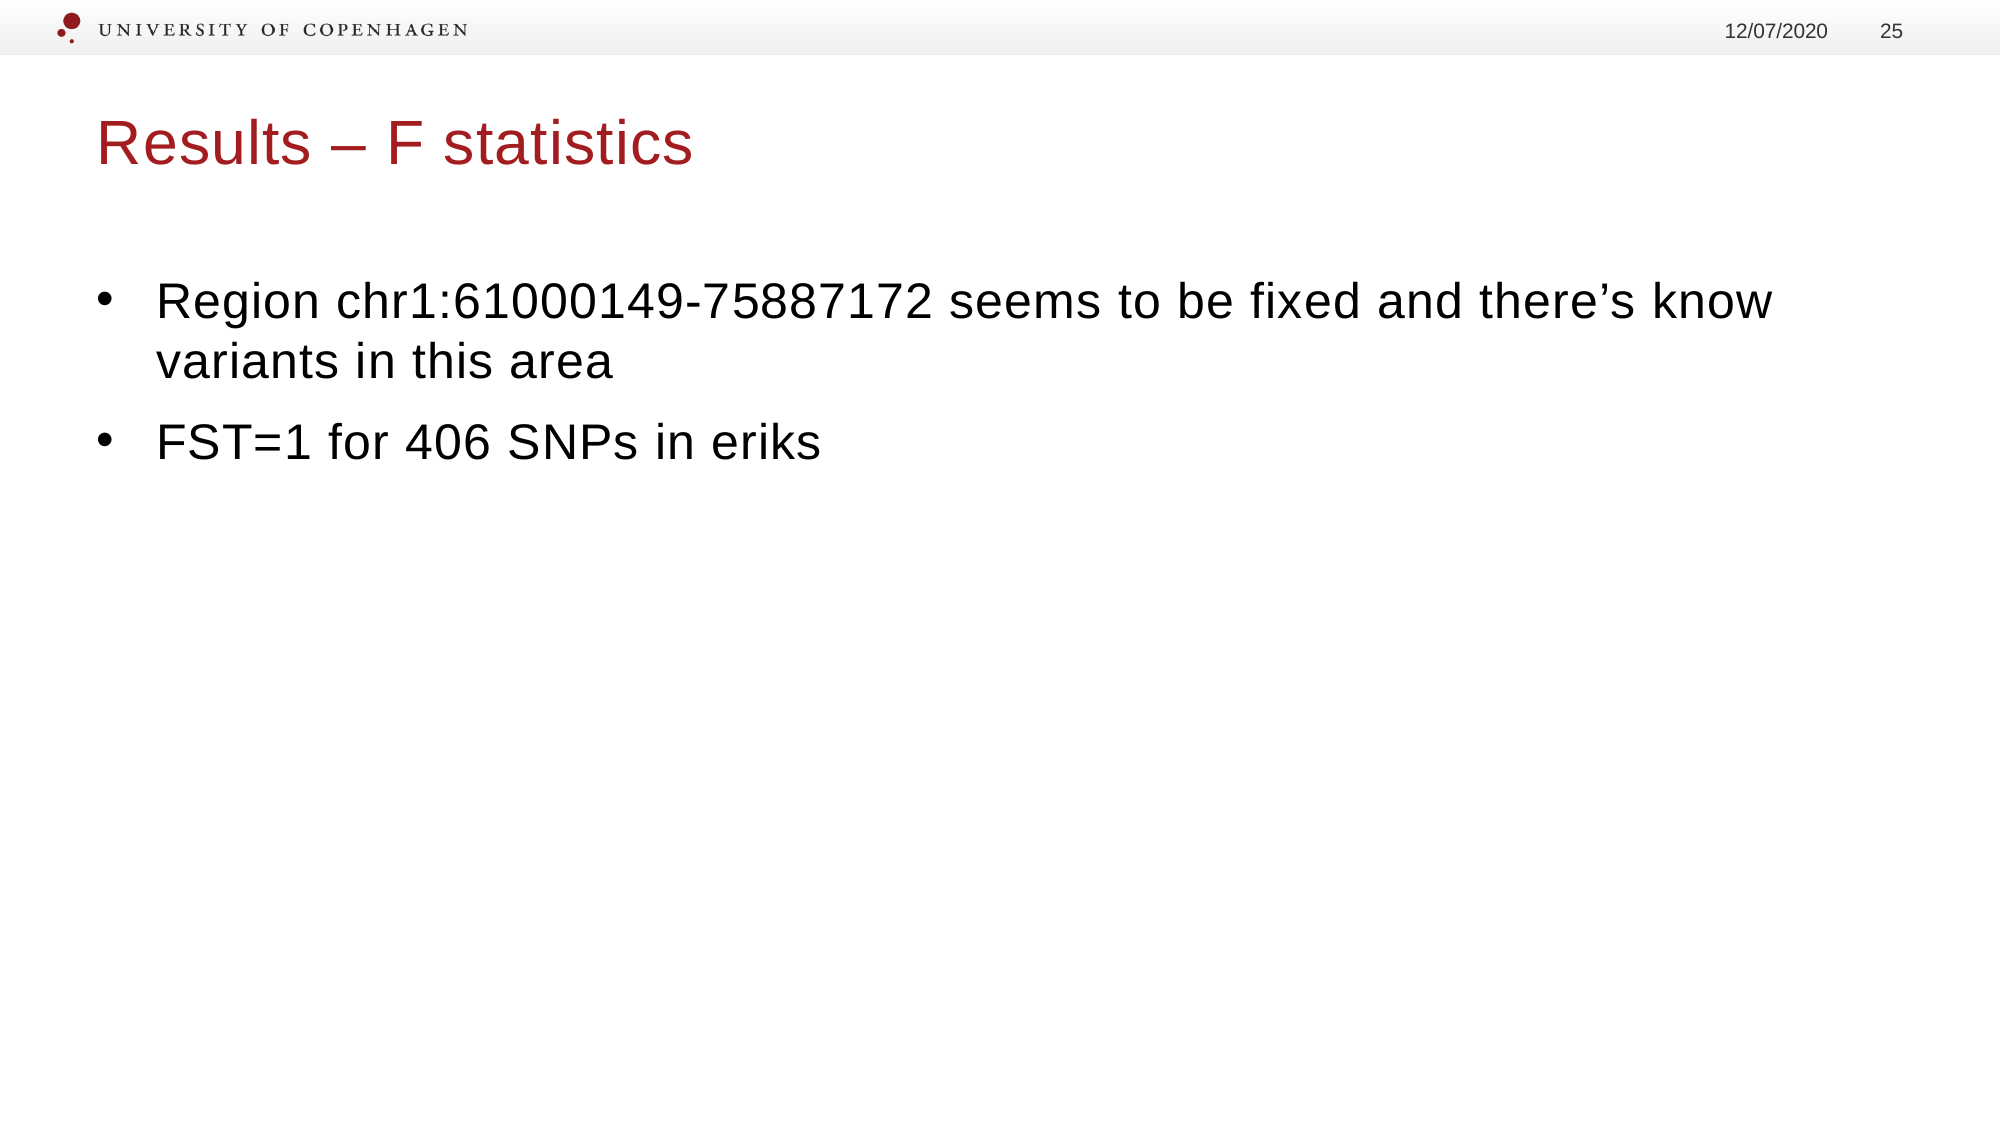

12/07/2020
25
# Results – F statistics
Region chr1:61000149-75887172 seems to be fixed and there’s know variants in this area
FST=1 for 406 SNPs in eriks